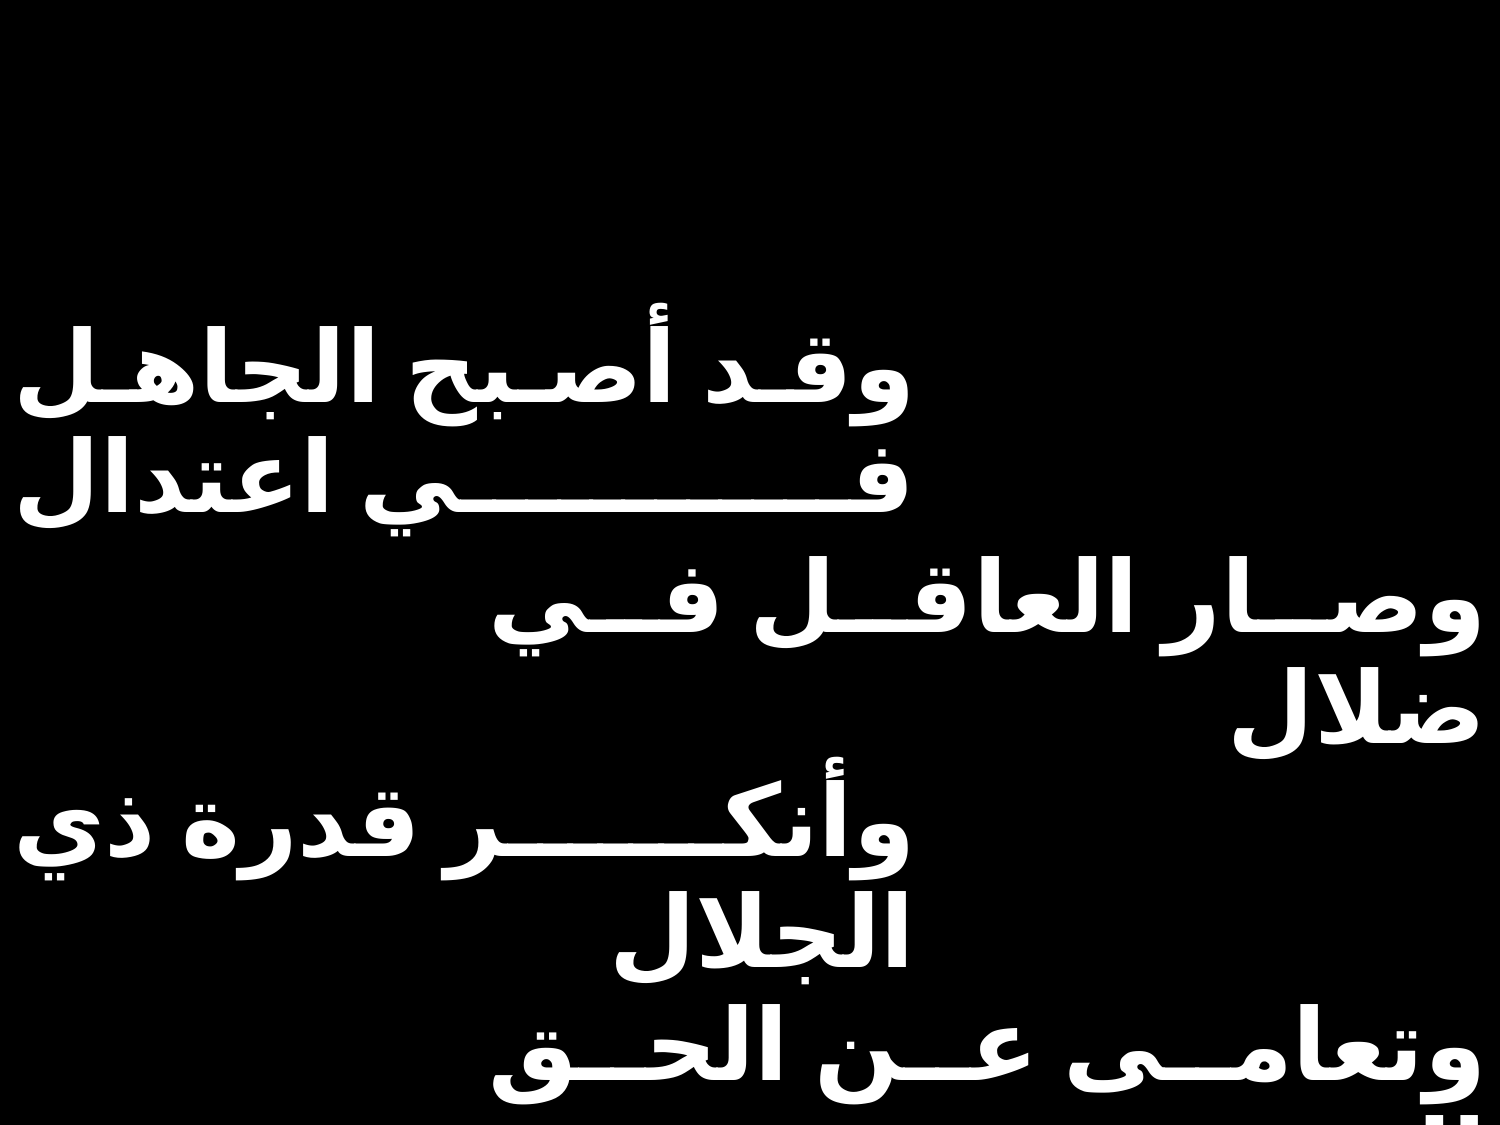

| وقد أصبح الجاهل في اعتدال |  |  |
| --- | --- | --- |
|  | وصار العاقل في ضلال |  |
| وأنكر قدرة ذي الجلال |  |  |
|  | وتعامى عن الحق المحسوس |  |